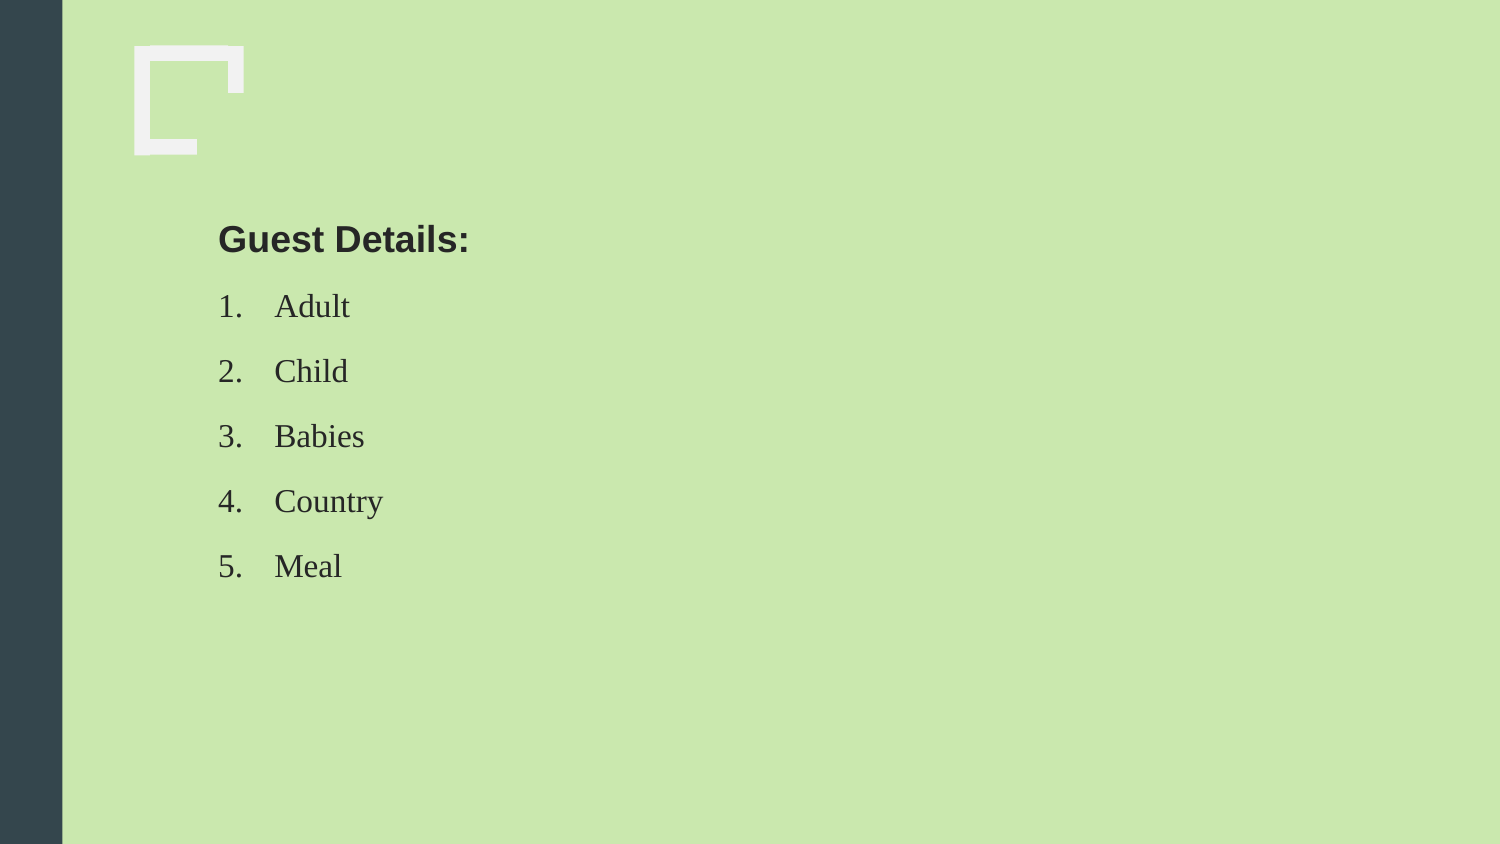

Guest Details:
Adult
Child
Babies
Country
Meal